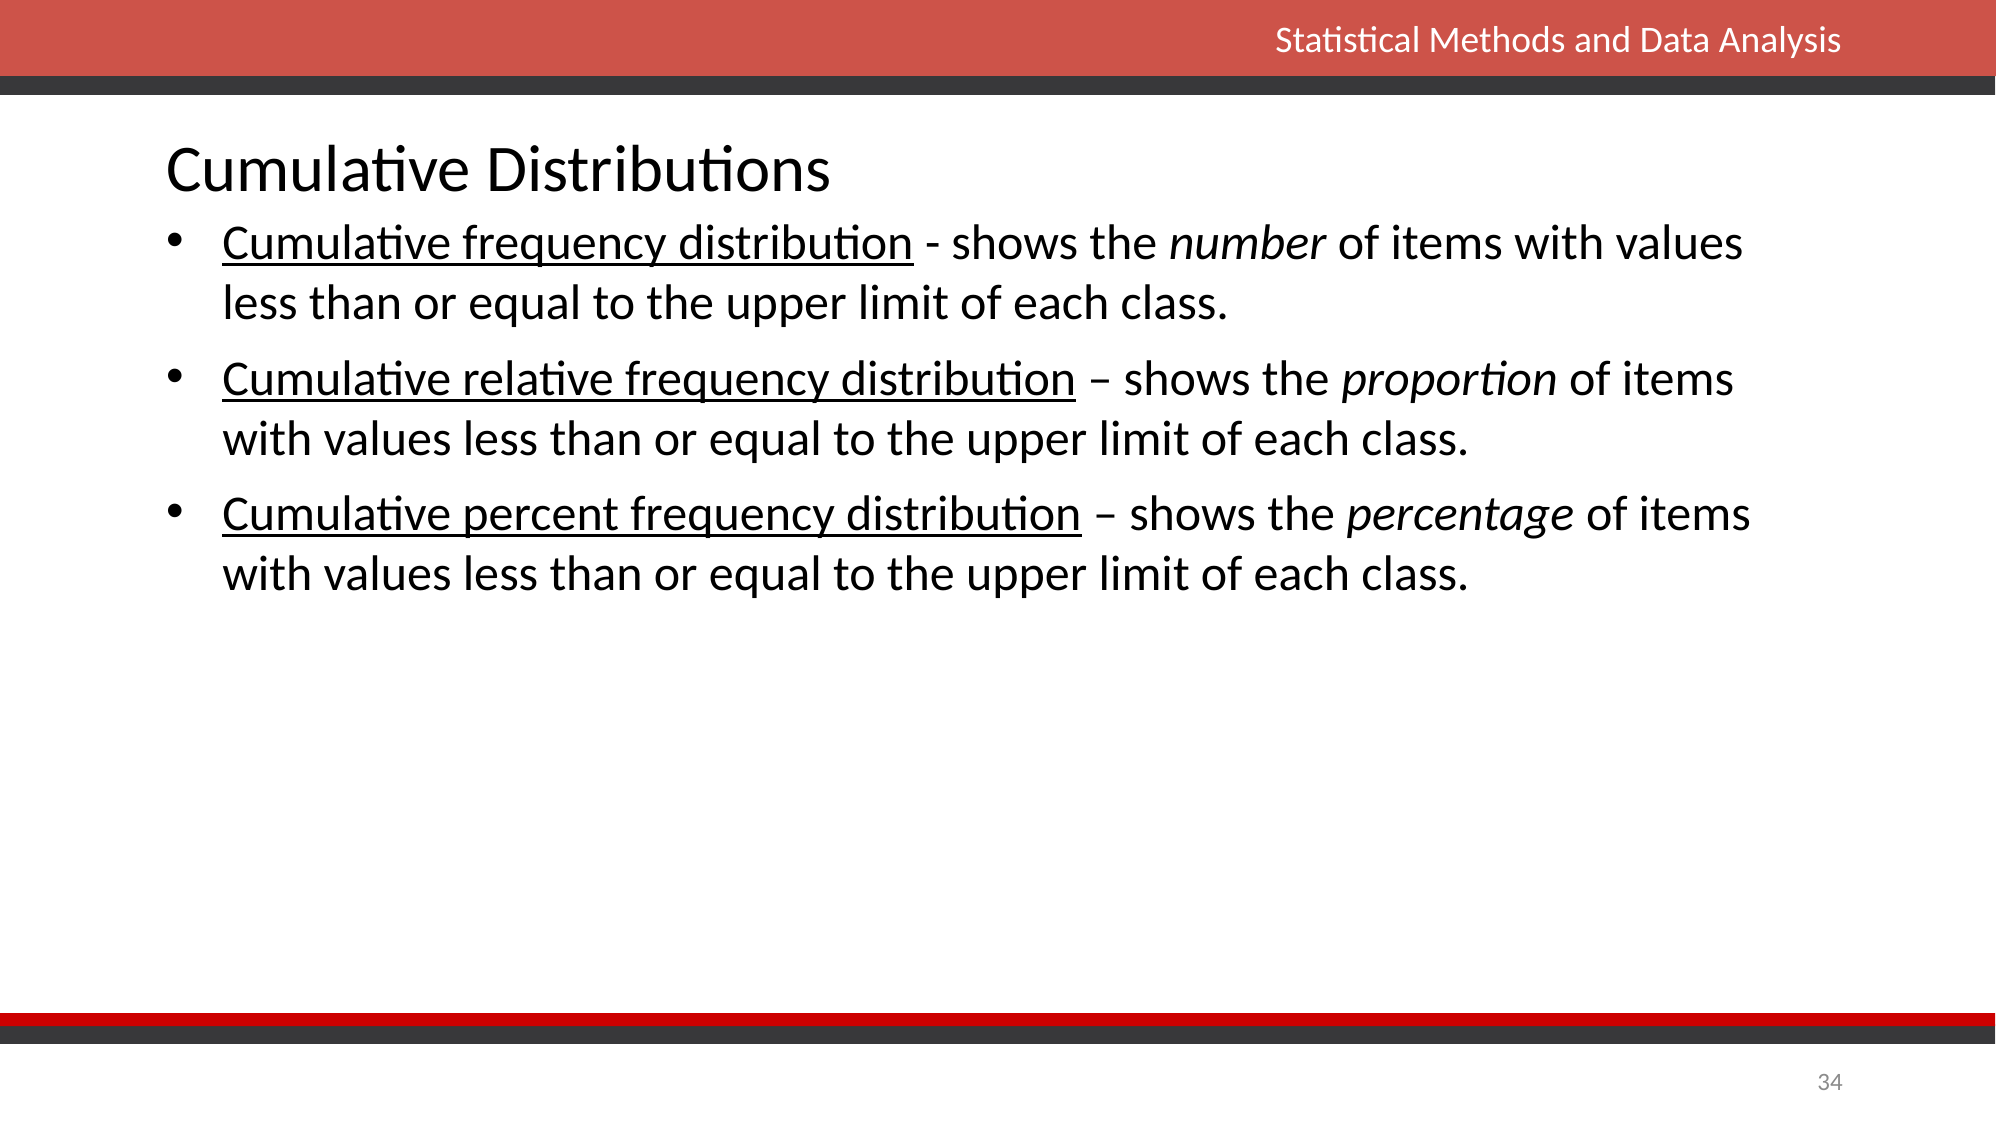

Cumulative Distributions
Cumulative frequency distribution - shows the number of items with values less than or equal to the upper limit of each class.
Cumulative relative frequency distribution – shows the proportion of items with values less than or equal to the upper limit of each class.
Cumulative percent frequency distribution – shows the percentage of items with values less than or equal to the upper limit of each class.
34